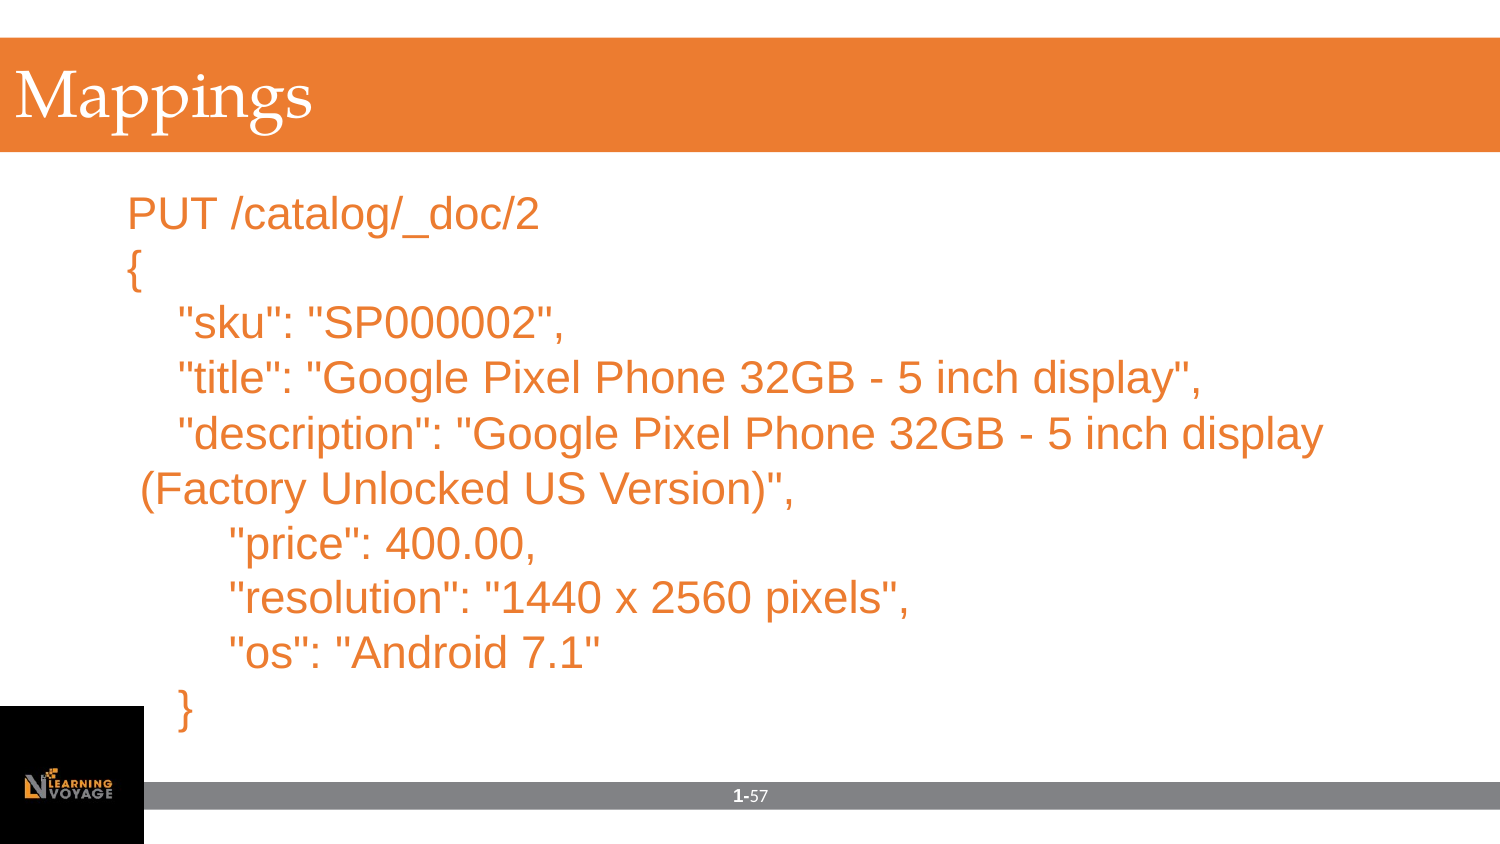

# Mappings
PUT /catalog/_doc/2
{
"sku": "SP000002",
"title": "Google Pixel Phone 32GB - 5 inch display",
"description": "Google Pixel Phone 32GB - 5 inch display  (Factory Unlocked US Version)",
"price": 400.00,
"resolution": "1440 x 2560 pixels",
"os": "Android 7.1"
}
1-57